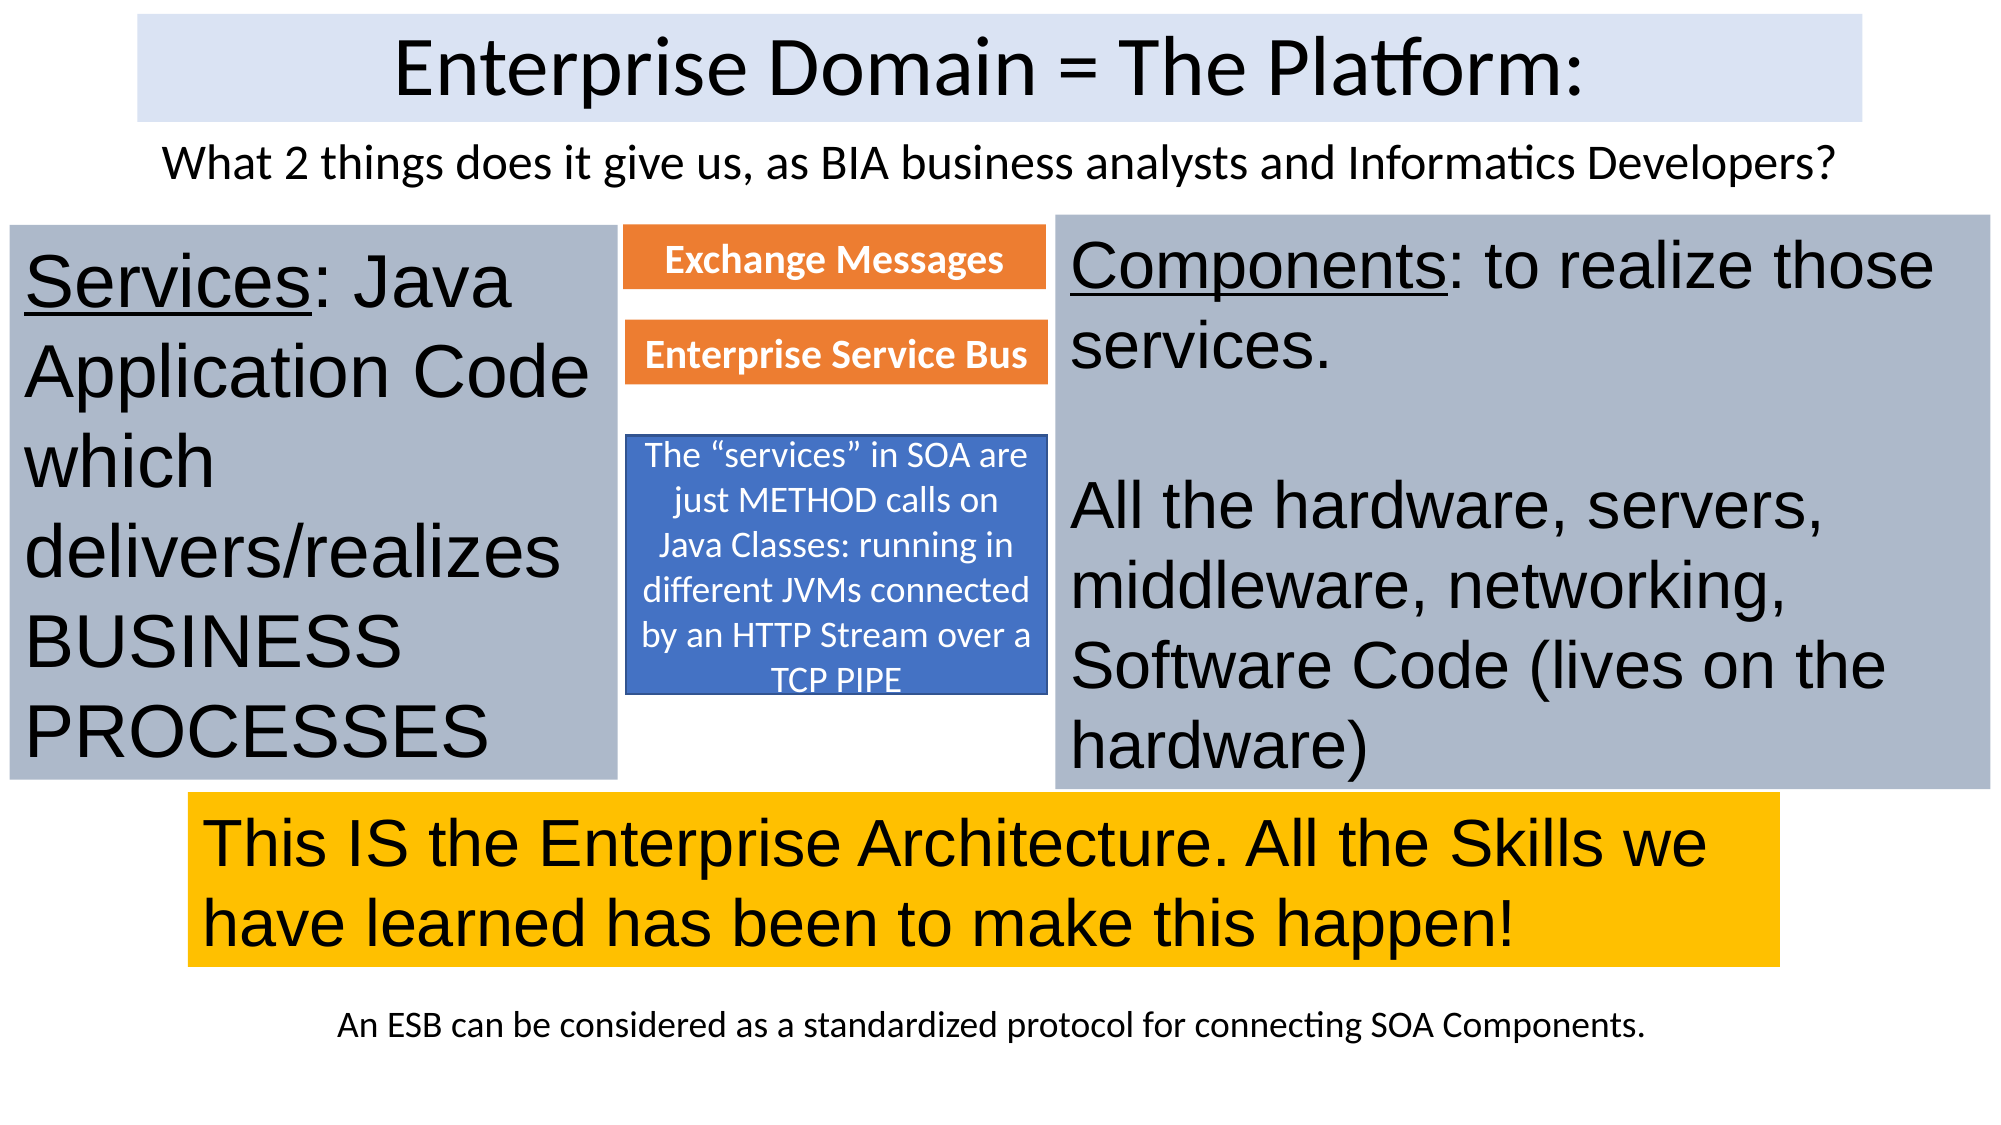

# Enterprise Domain = The Platform:
What 2 things does it give us, as BIA business analysts and Informatics Developers?

Components: to realize those services.

All the hardware, servers, middleware, networking, Software Code (lives on the hardware)
Exchange Messages
Services: Java Application Code which delivers/realizes BUSINESS PROCESSES
Enterprise Service Bus
The “services” in SOA are just METHOD calls on Java Classes: running in different JVMs connected by an HTTP Stream over a TCP PIPE
This IS the Enterprise Architecture. All the Skills we have learned has been to make this happen!
An ESB can be considered as a standardized protocol for connecting SOA Components.